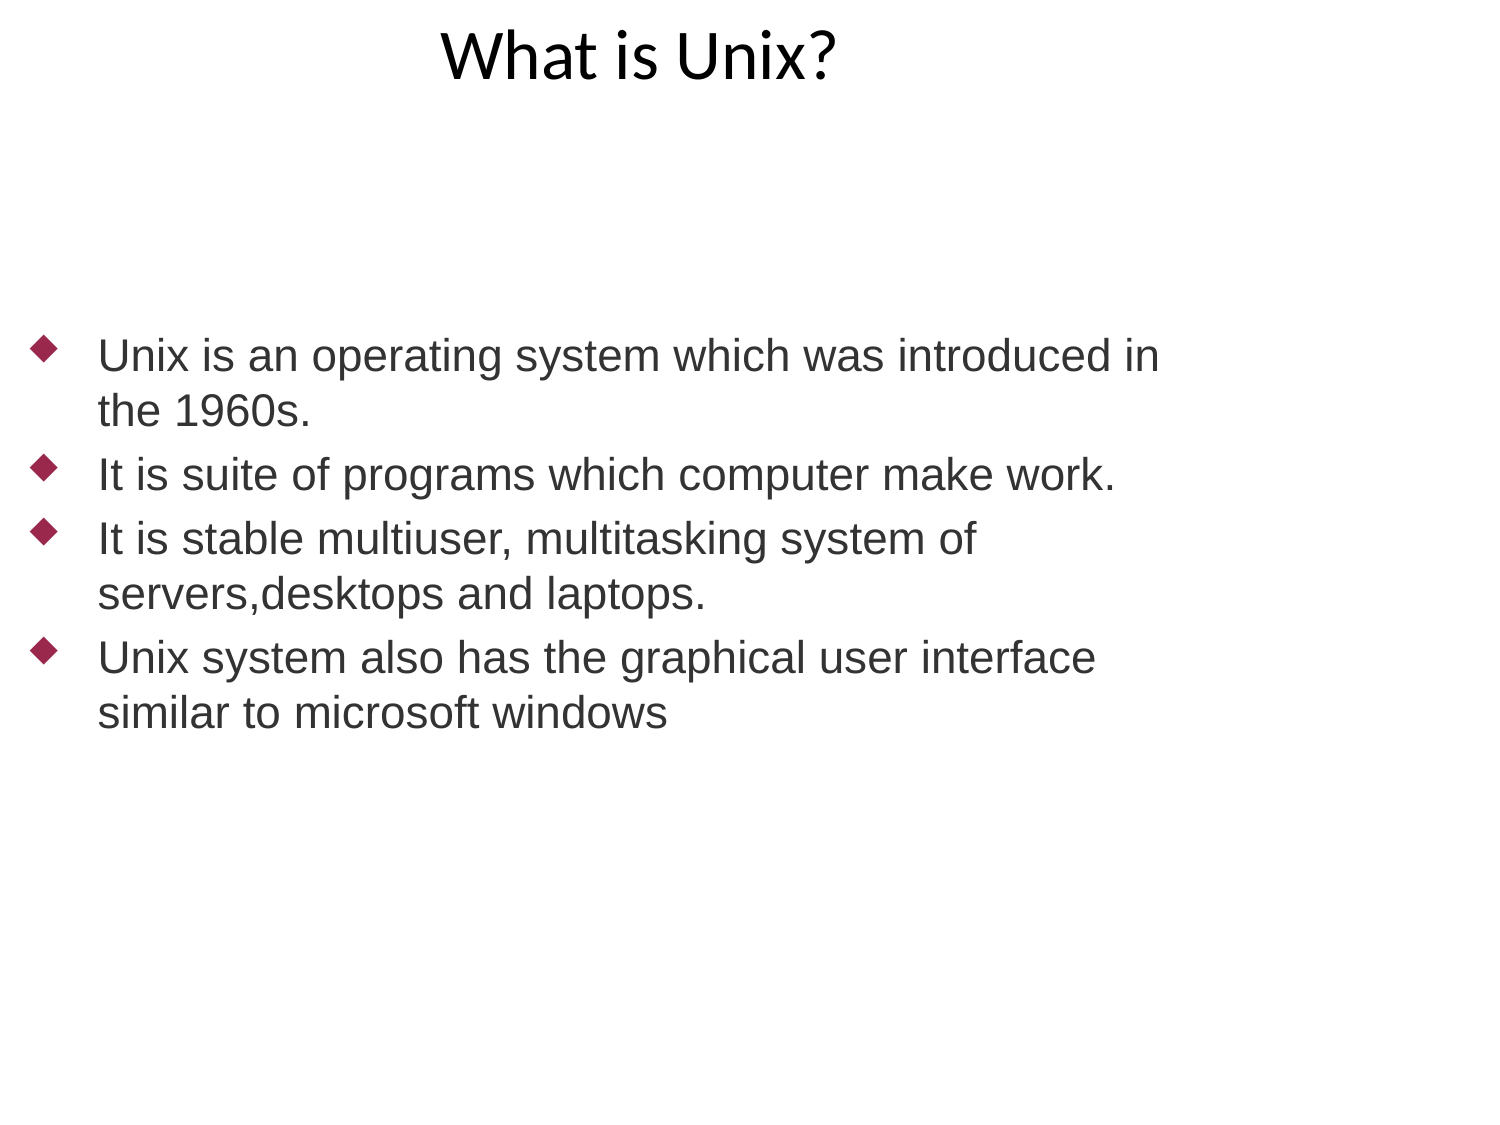

What is Unix?
Unix is an operating system which was introduced in the 1960s.
It is suite of programs which computer make work.
It is stable multiuser, multitasking system of servers,desktops and laptops.
Unix system also has the graphical user interface similar to microsoft windows